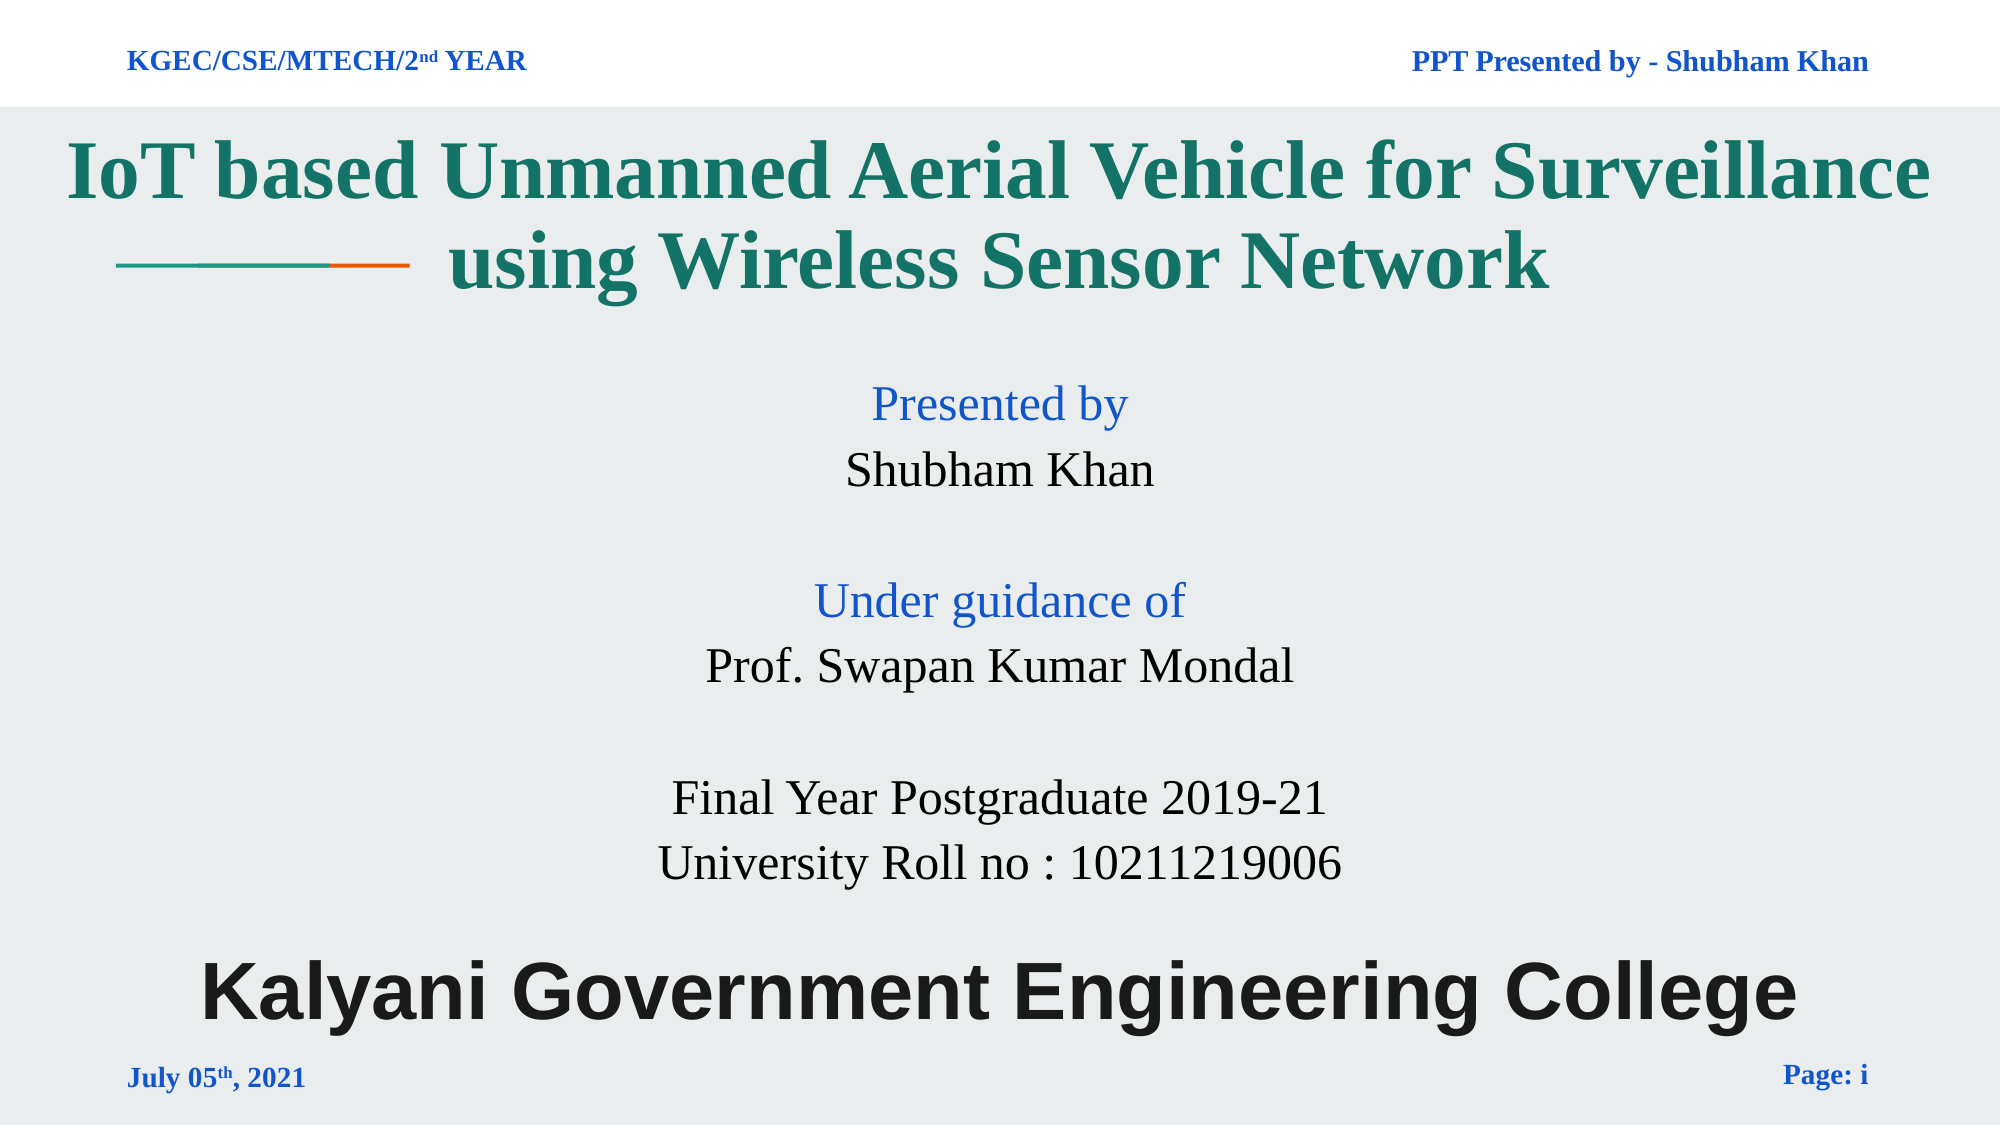

PPT Presented by - Shubham Khan
KGEC/CSE/MTECH/2nd YEAR
IoT based Unmanned Aerial Vehicle for Surveillance using Wireless Sensor Network
Presented by
Shubham Khan

Under guidance of
Prof. Swapan Kumar Mondal

Final Year Postgraduate 2019-21
University Roll no : 10211219006

# Kalyani Government Engineering College
Page: i
July 05th, 2021